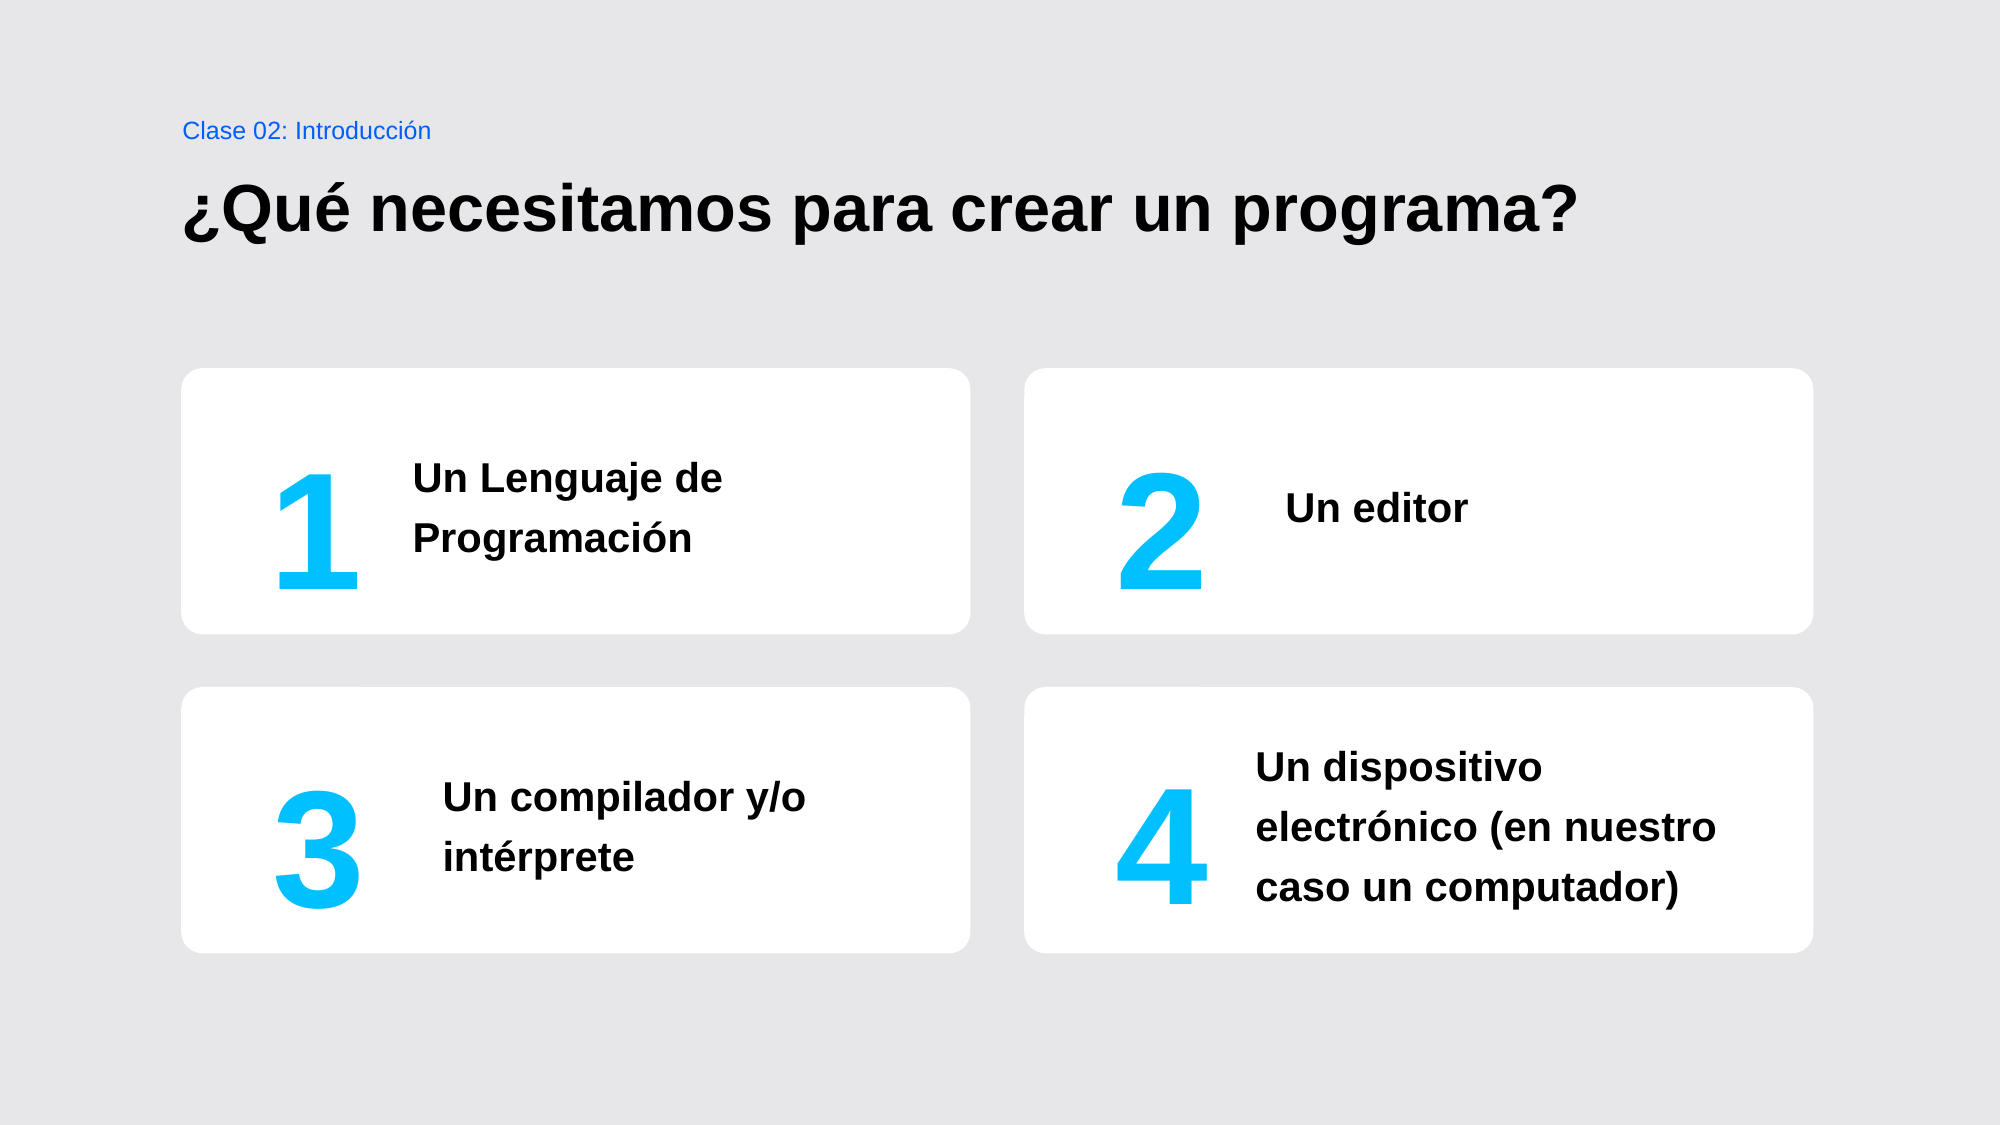

Clase 02: Introducción
# ¿Qué necesitamos para crear un programa?
Un Lenguaje de Programación
1
Un editor
2
Un compilador y/o intérprete
3
Un dispositivo electrónico (en nuestro caso un computador)
4